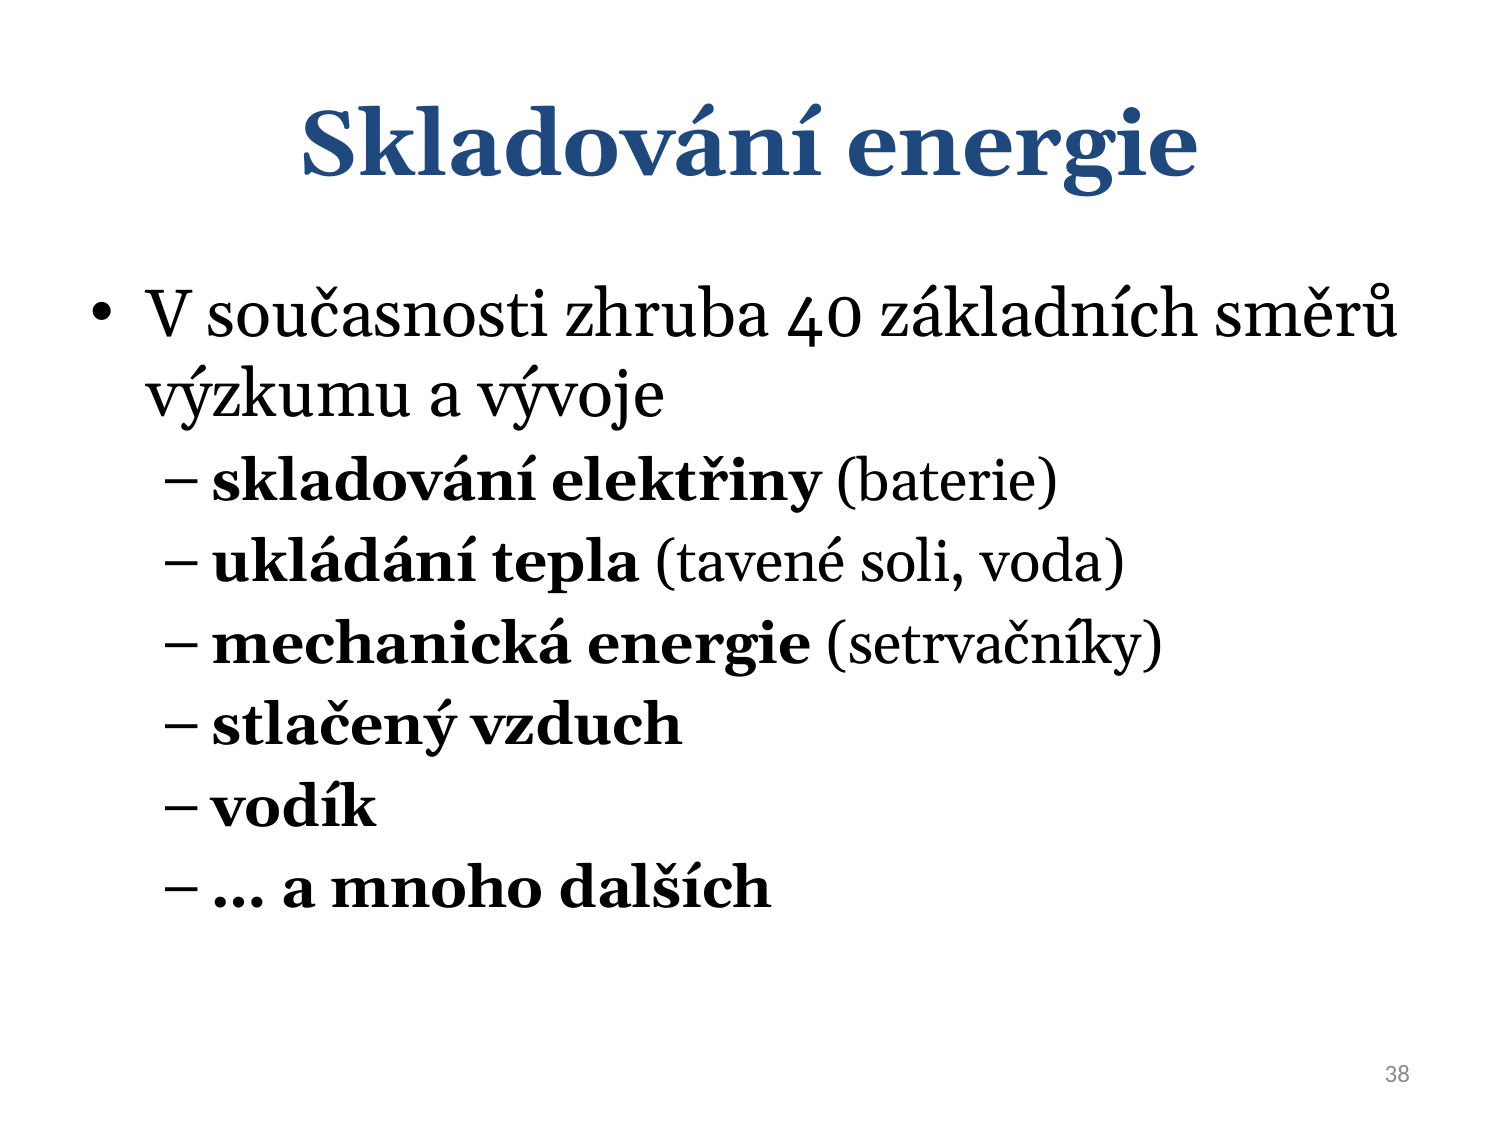

# Skladování energie
V současnosti zhruba 40 základních směrů výzkumu a vývoje
skladování elektřiny (baterie)
ukládání tepla (tavené soli, voda)
mechanická energie (setrvačníky)
stlačený vzduch
vodík
… a mnoho dalších

38